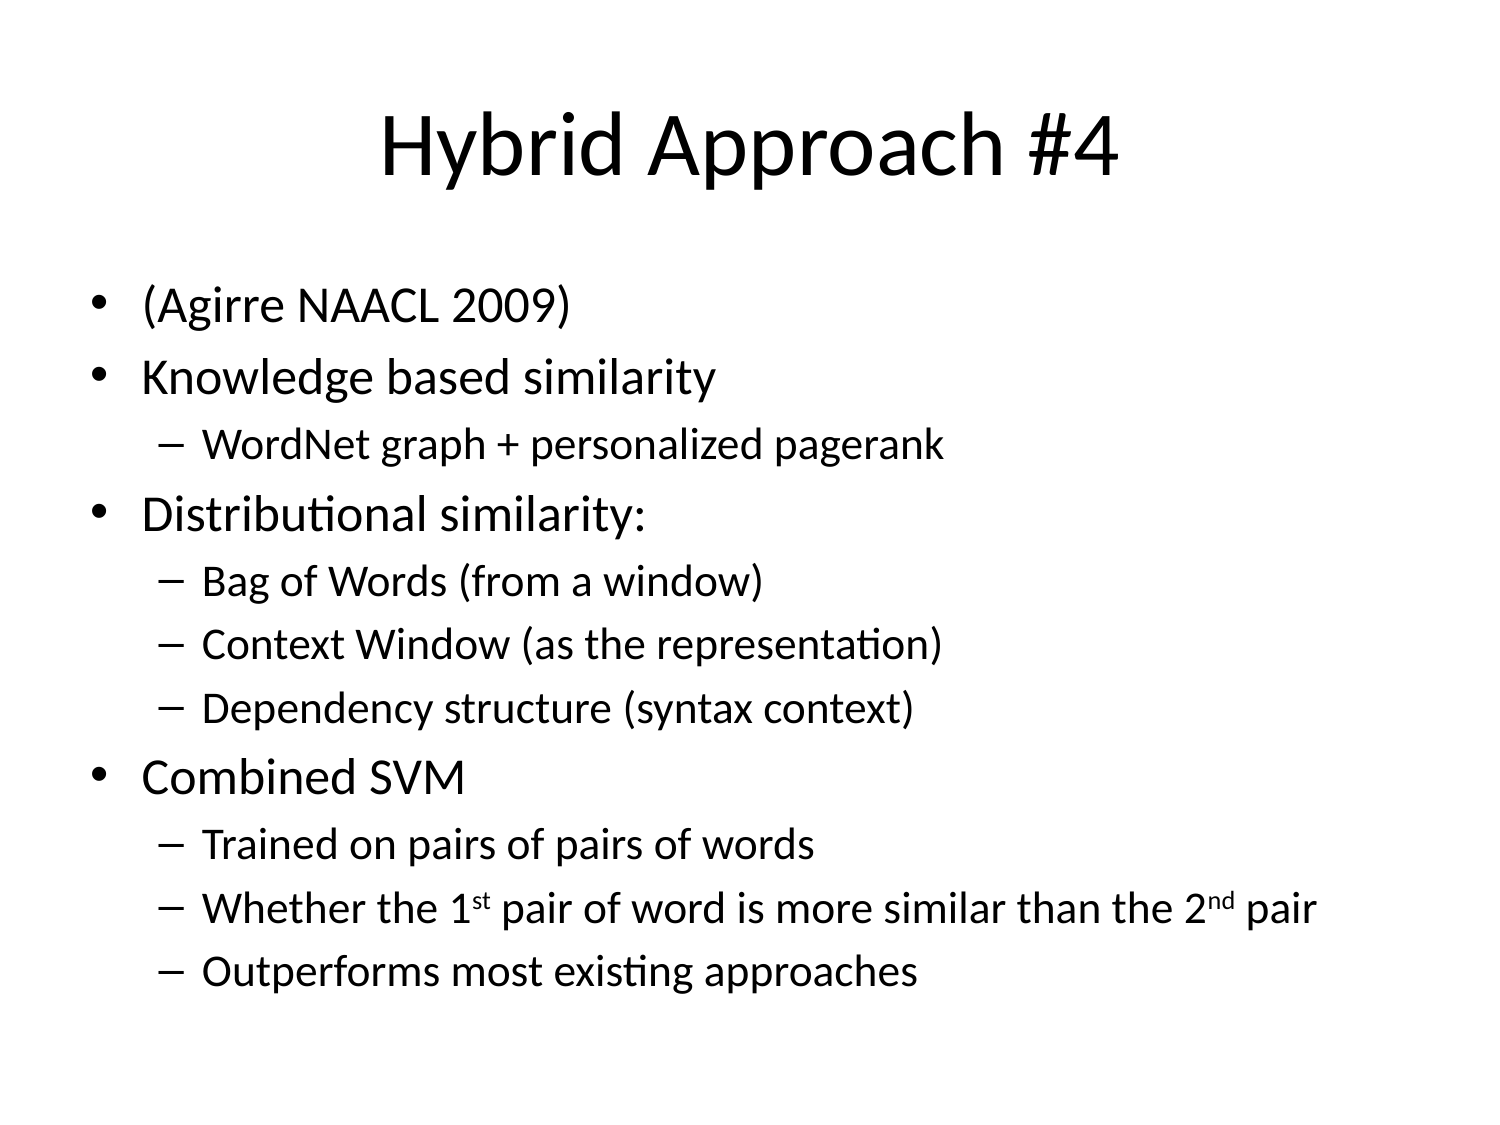

# Hybrid Approach #4
(Agirre NAACL 2009)
Knowledge based similarity
WordNet graph + personalized pagerank
Distributional similarity:
Bag of Words (from a window)
Context Window (as the representation)
Dependency structure (syntax context)
Combined SVM
Trained on pairs of pairs of words
Whether the 1st pair of word is more similar than the 2nd pair
Outperforms most existing approaches